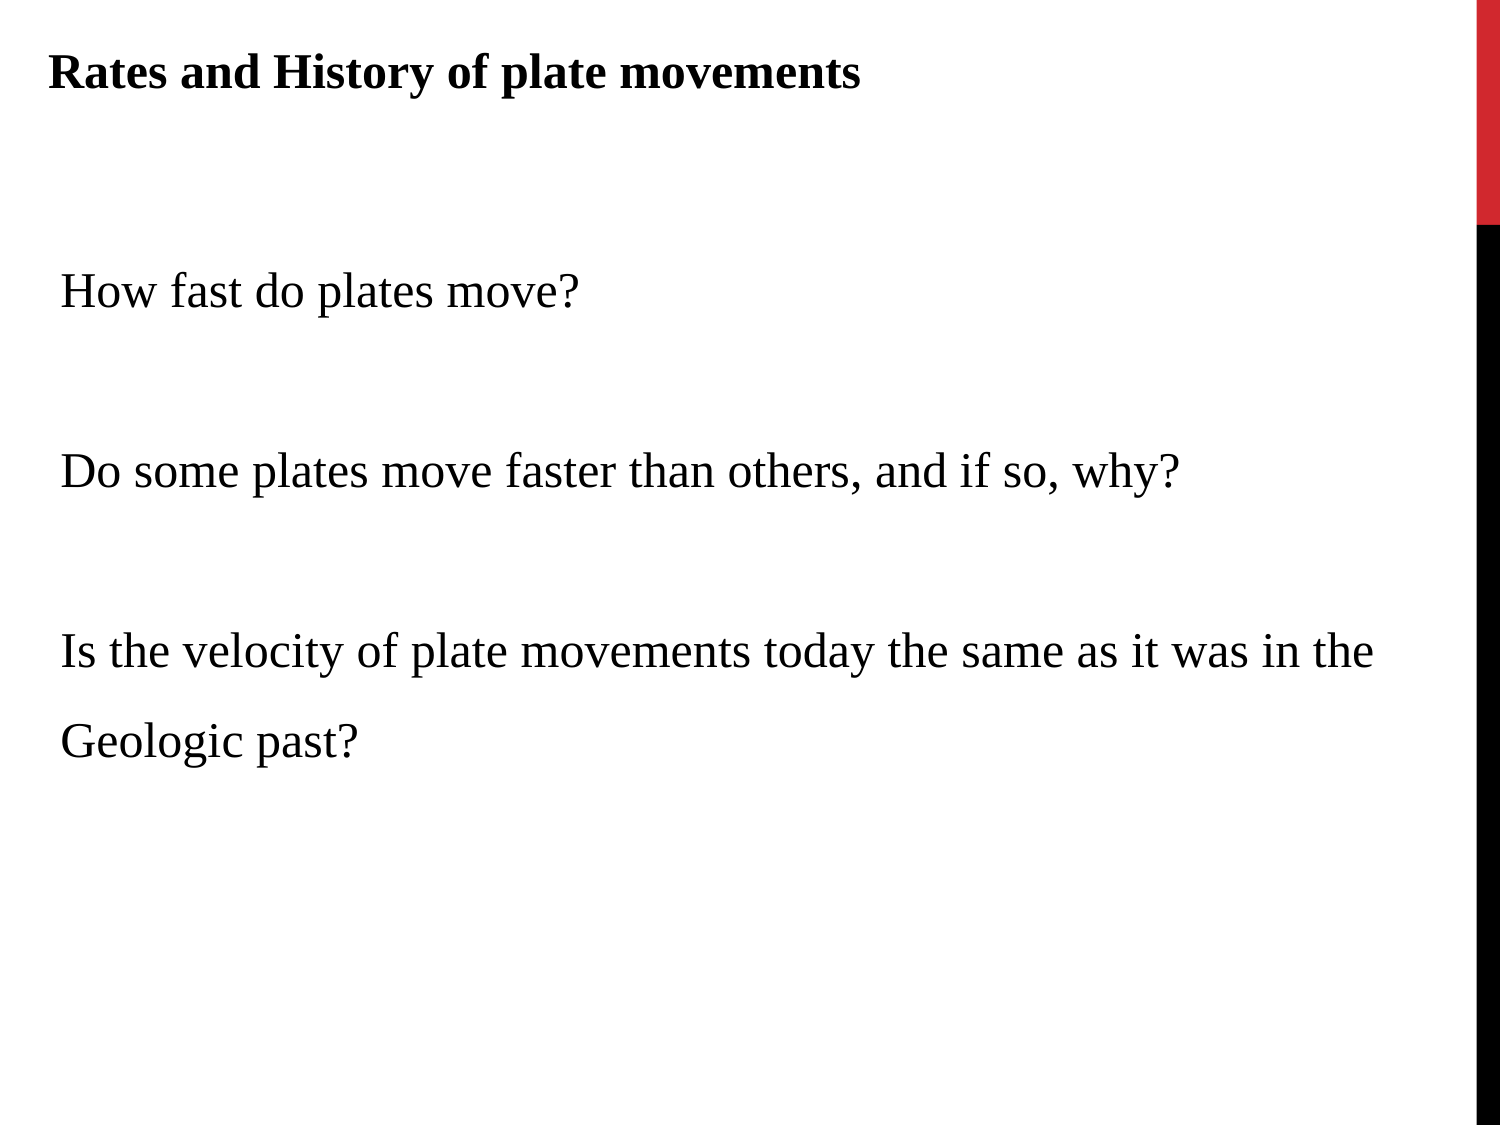

Rates and History of plate movements
How fast do plates move?

Do some plates move faster than others, and if so, why?

Is the velocity of plate movements today the same as it was in the
Geologic past?